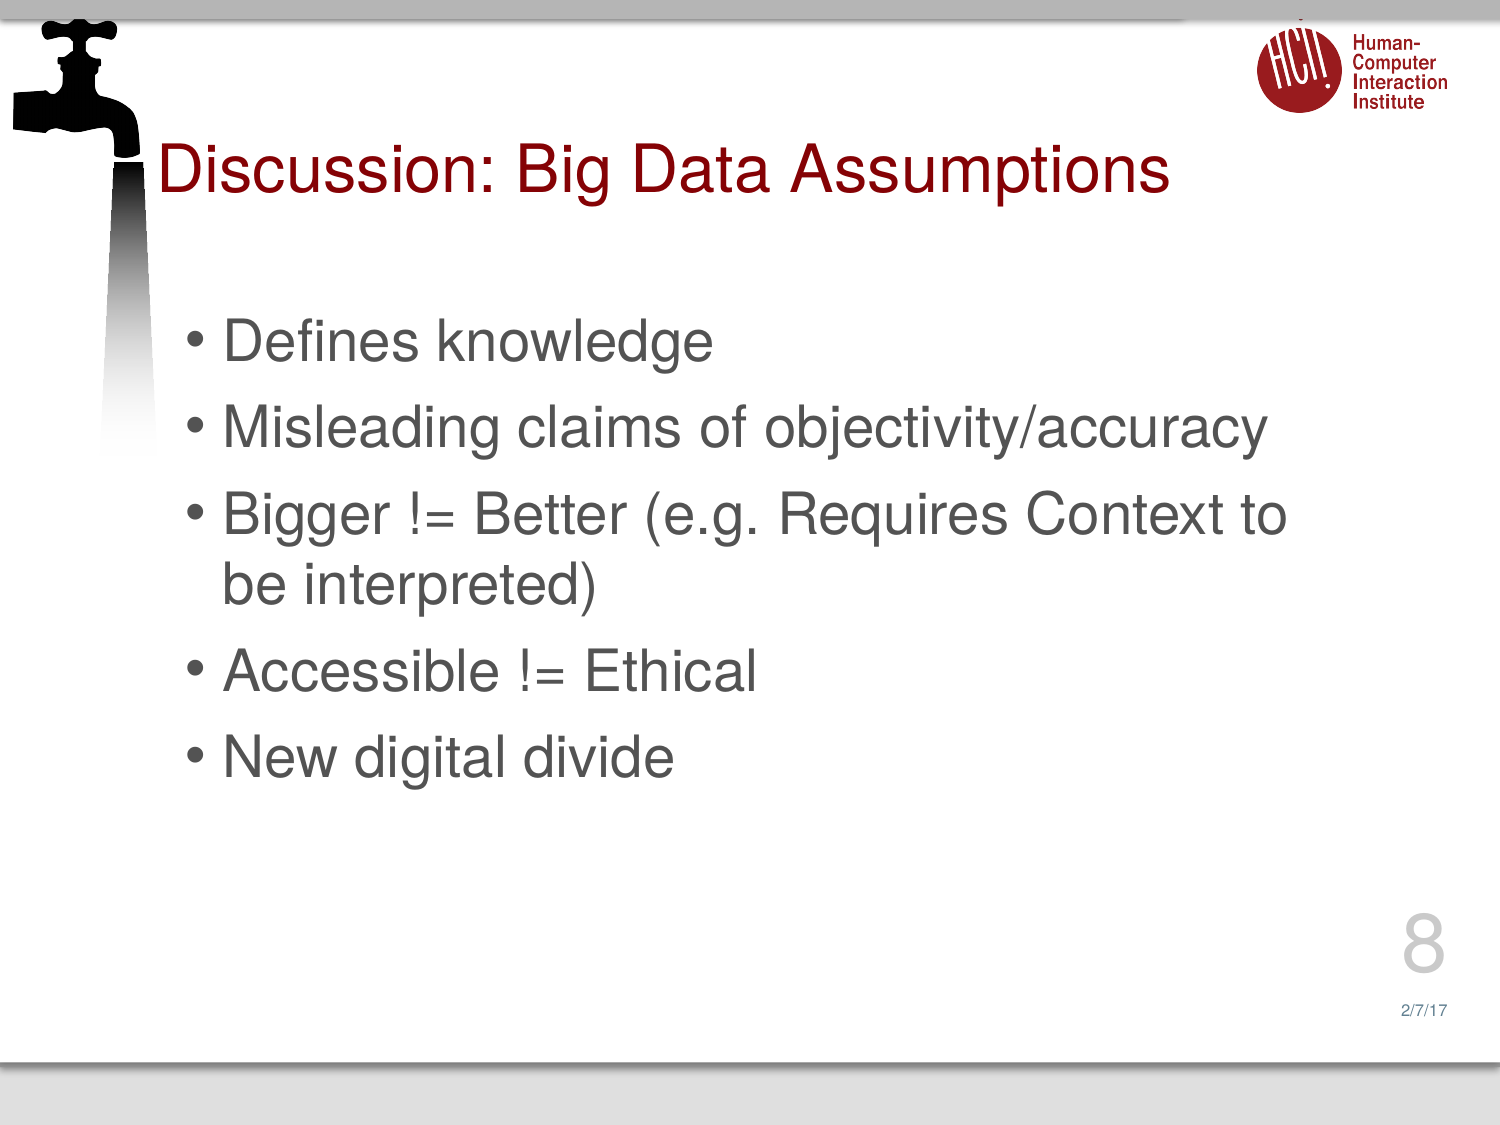

# Discussion: Big Data Assumptions
Defines knowledge
Misleading claims of objectivity/accuracy
Bigger != Better (e.g. Requires Context to be interpreted)
Accessible != Ethical
New digital divide
8
2/7/17